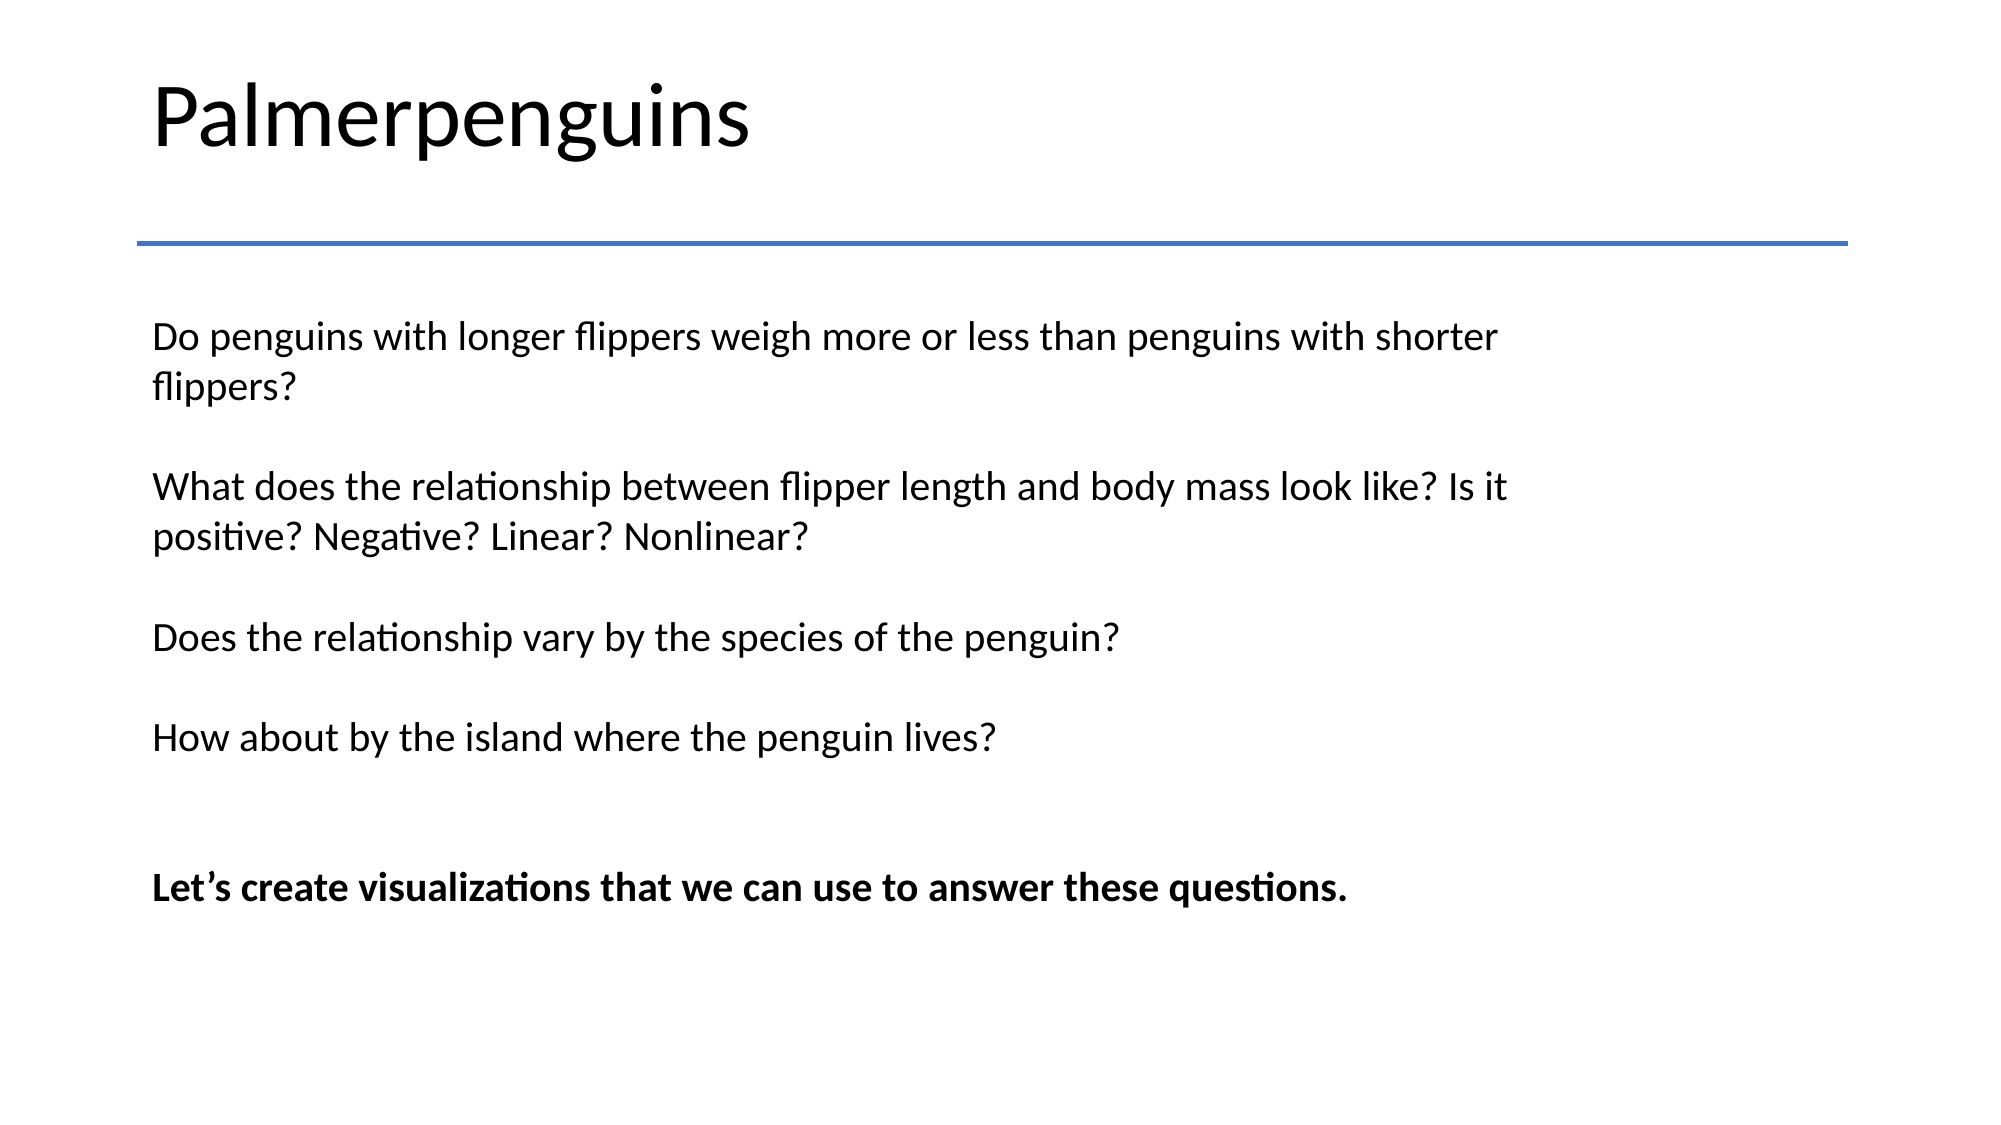

Palmerpenguins
Do penguins with longer flippers weigh more or less than penguins with shorter flippers?

What does the relationship between flipper length and body mass look like? Is it positive? Negative? Linear? Nonlinear?

Does the relationship vary by the species of the penguin?

How about by the island where the penguin lives?

Let’s create visualizations that we can use to answer these questions.